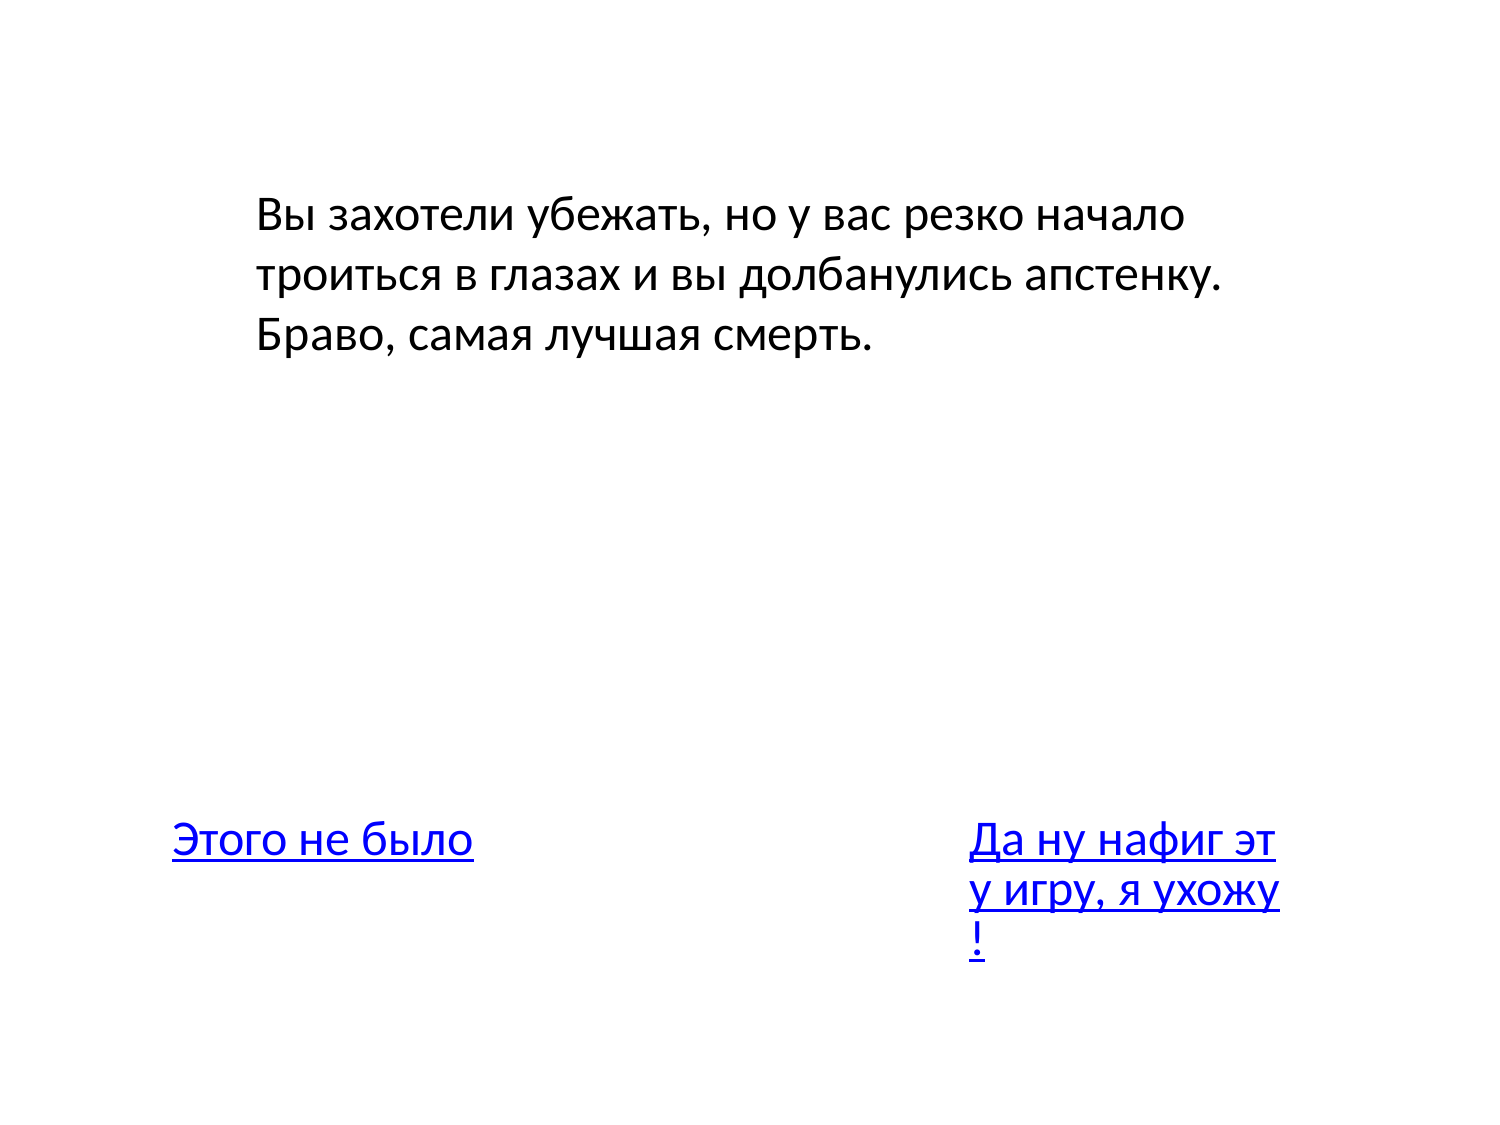

Вы захотели убежать, но у вас резко начало троиться в глазах и вы долбанулись апстенку. Браво, самая лучшая смерть.
Этого не было
Да ну нафиг эту игру, я ухожу!